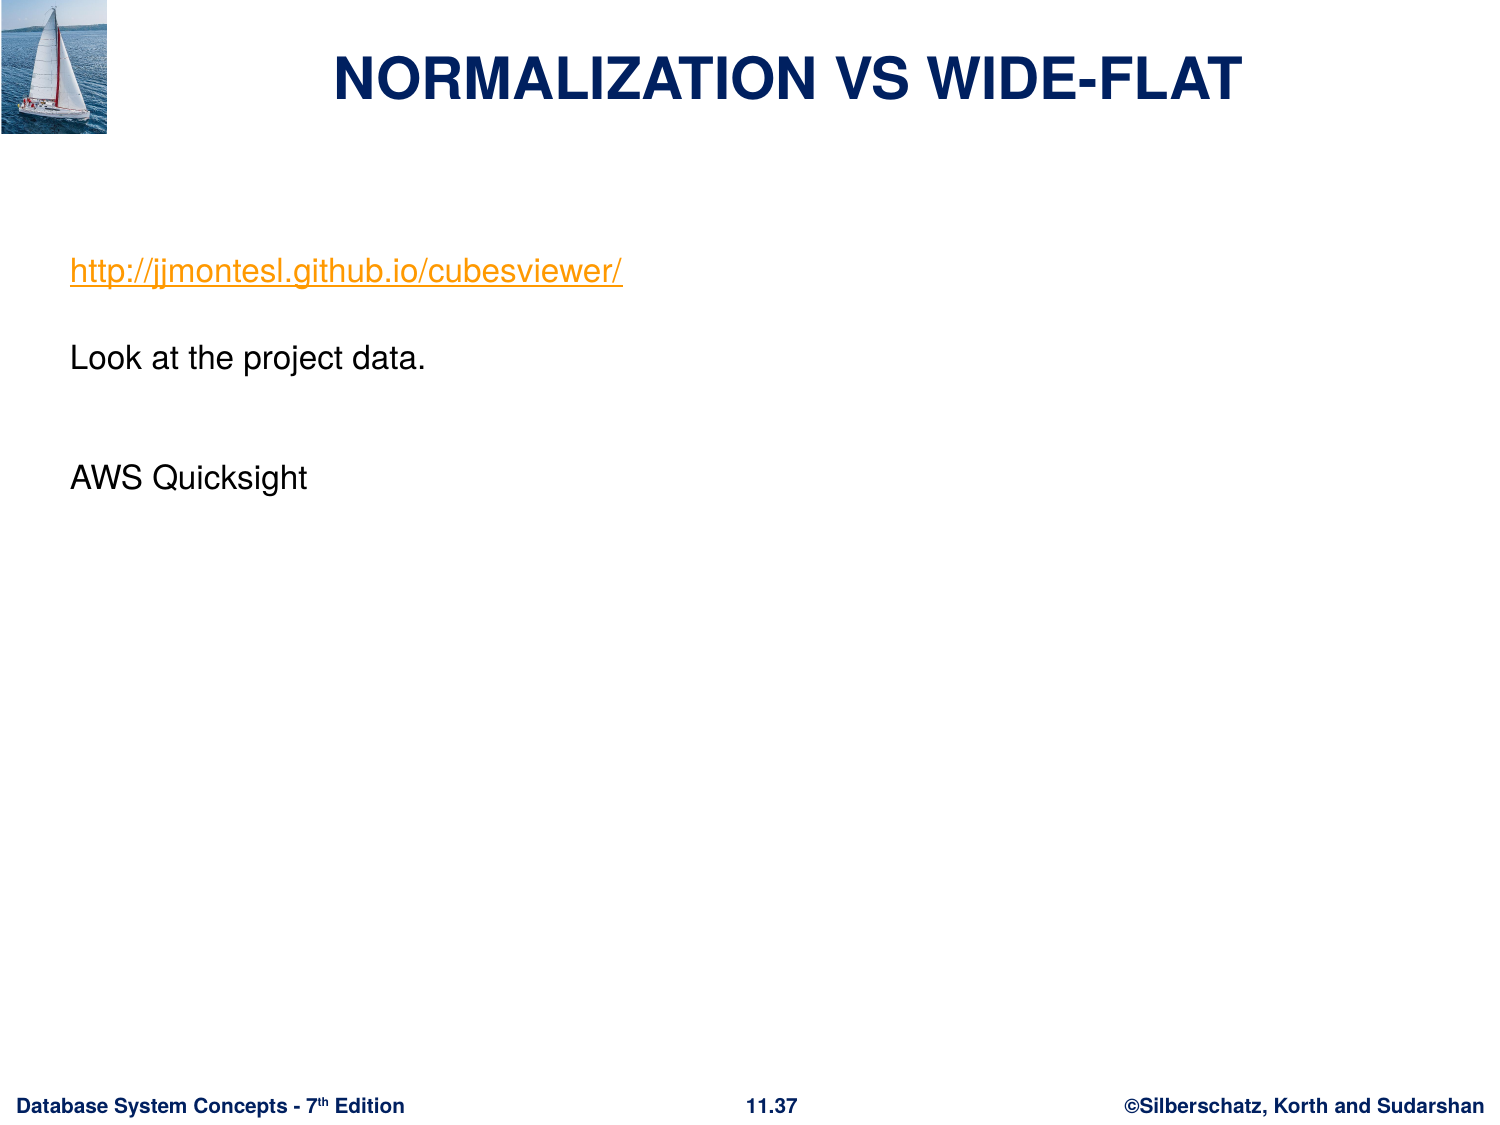

# NORMALIZATION VS WIDE-FLAT
http://jjmontesl.github.io/cubesviewer/

Look at the project data.

AWS Quicksight